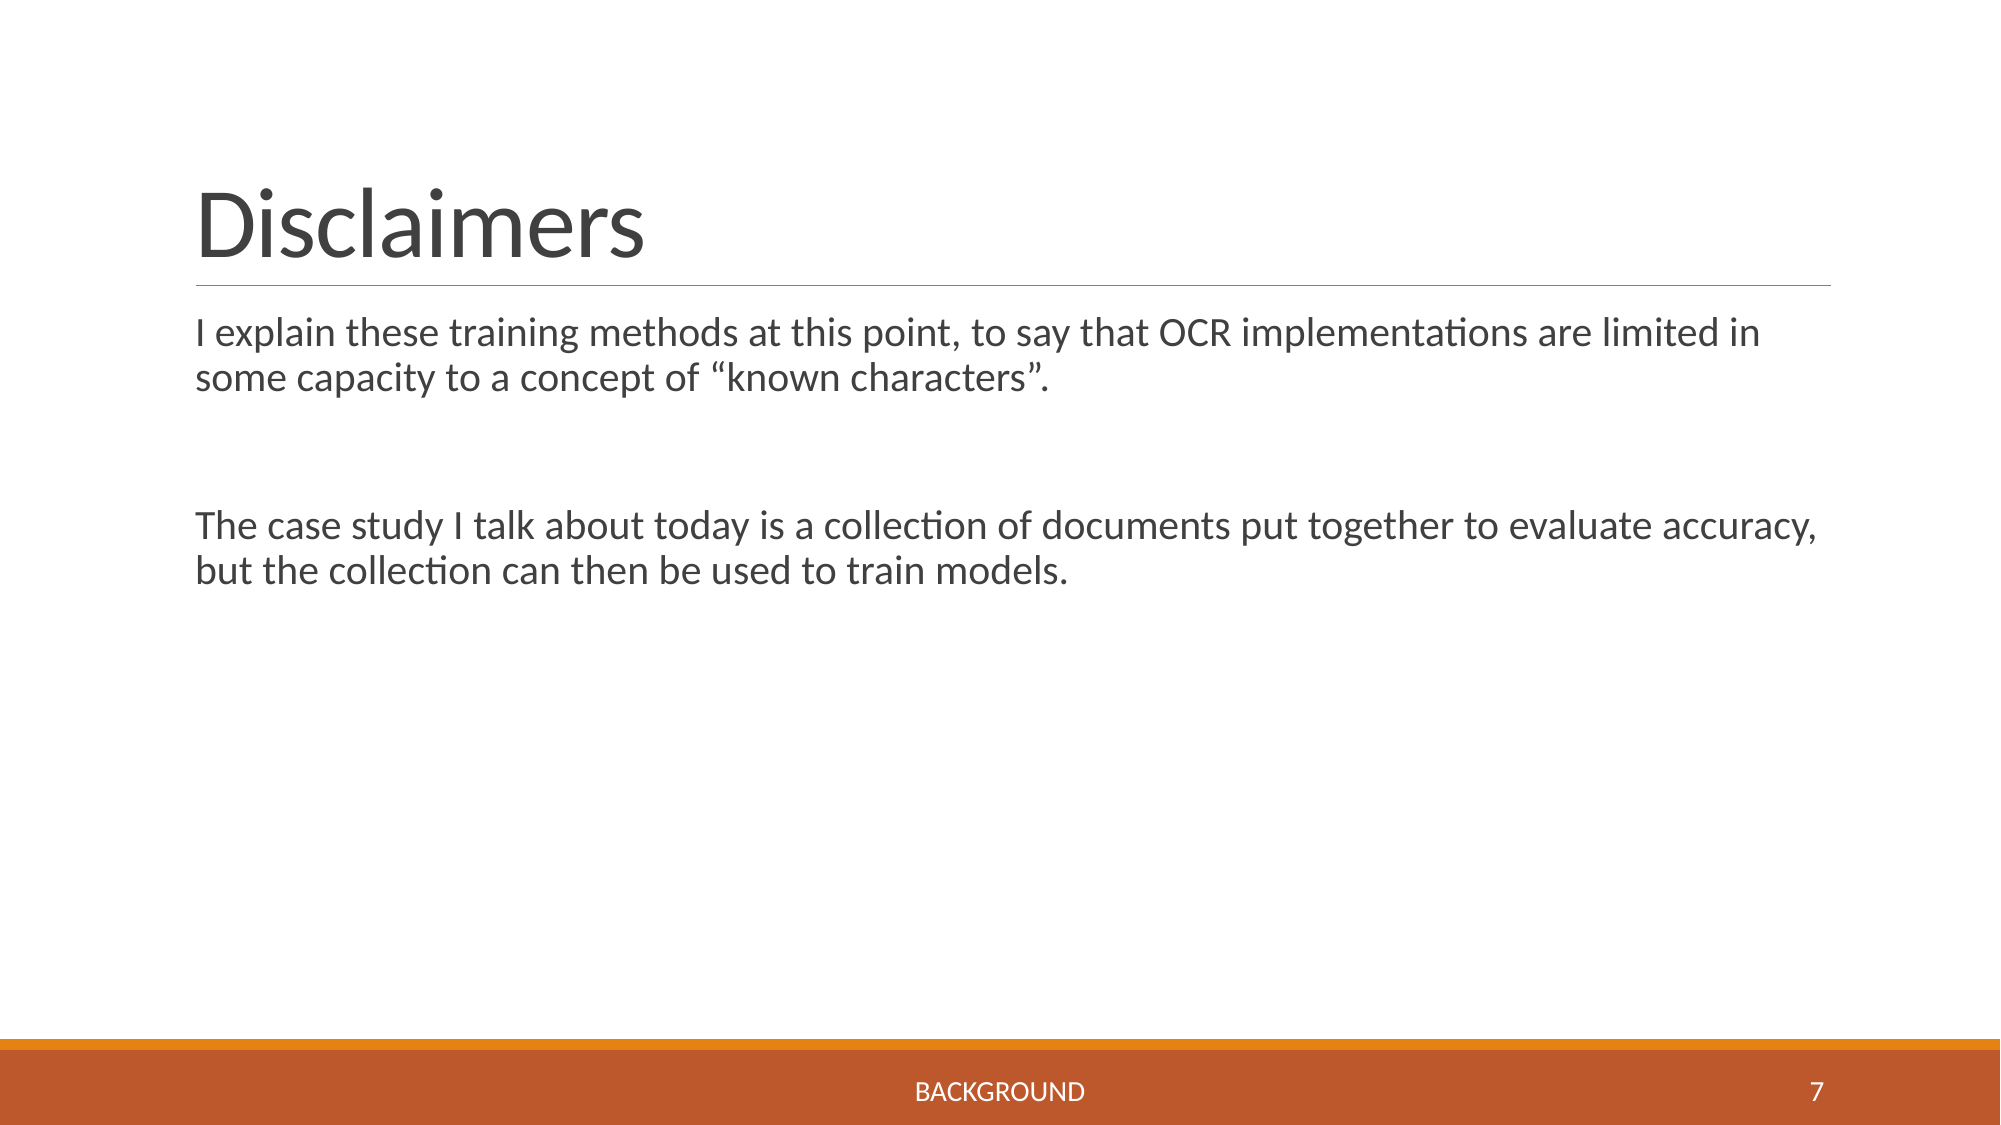

# Disclaimers
I explain these training methods at this point, to say that OCR implementations are limited in some capacity to a concept of “known characters”.

The case study I talk about today is a collection of documents put together to evaluate accuracy, but the collection can then be used to train models.

Background
7